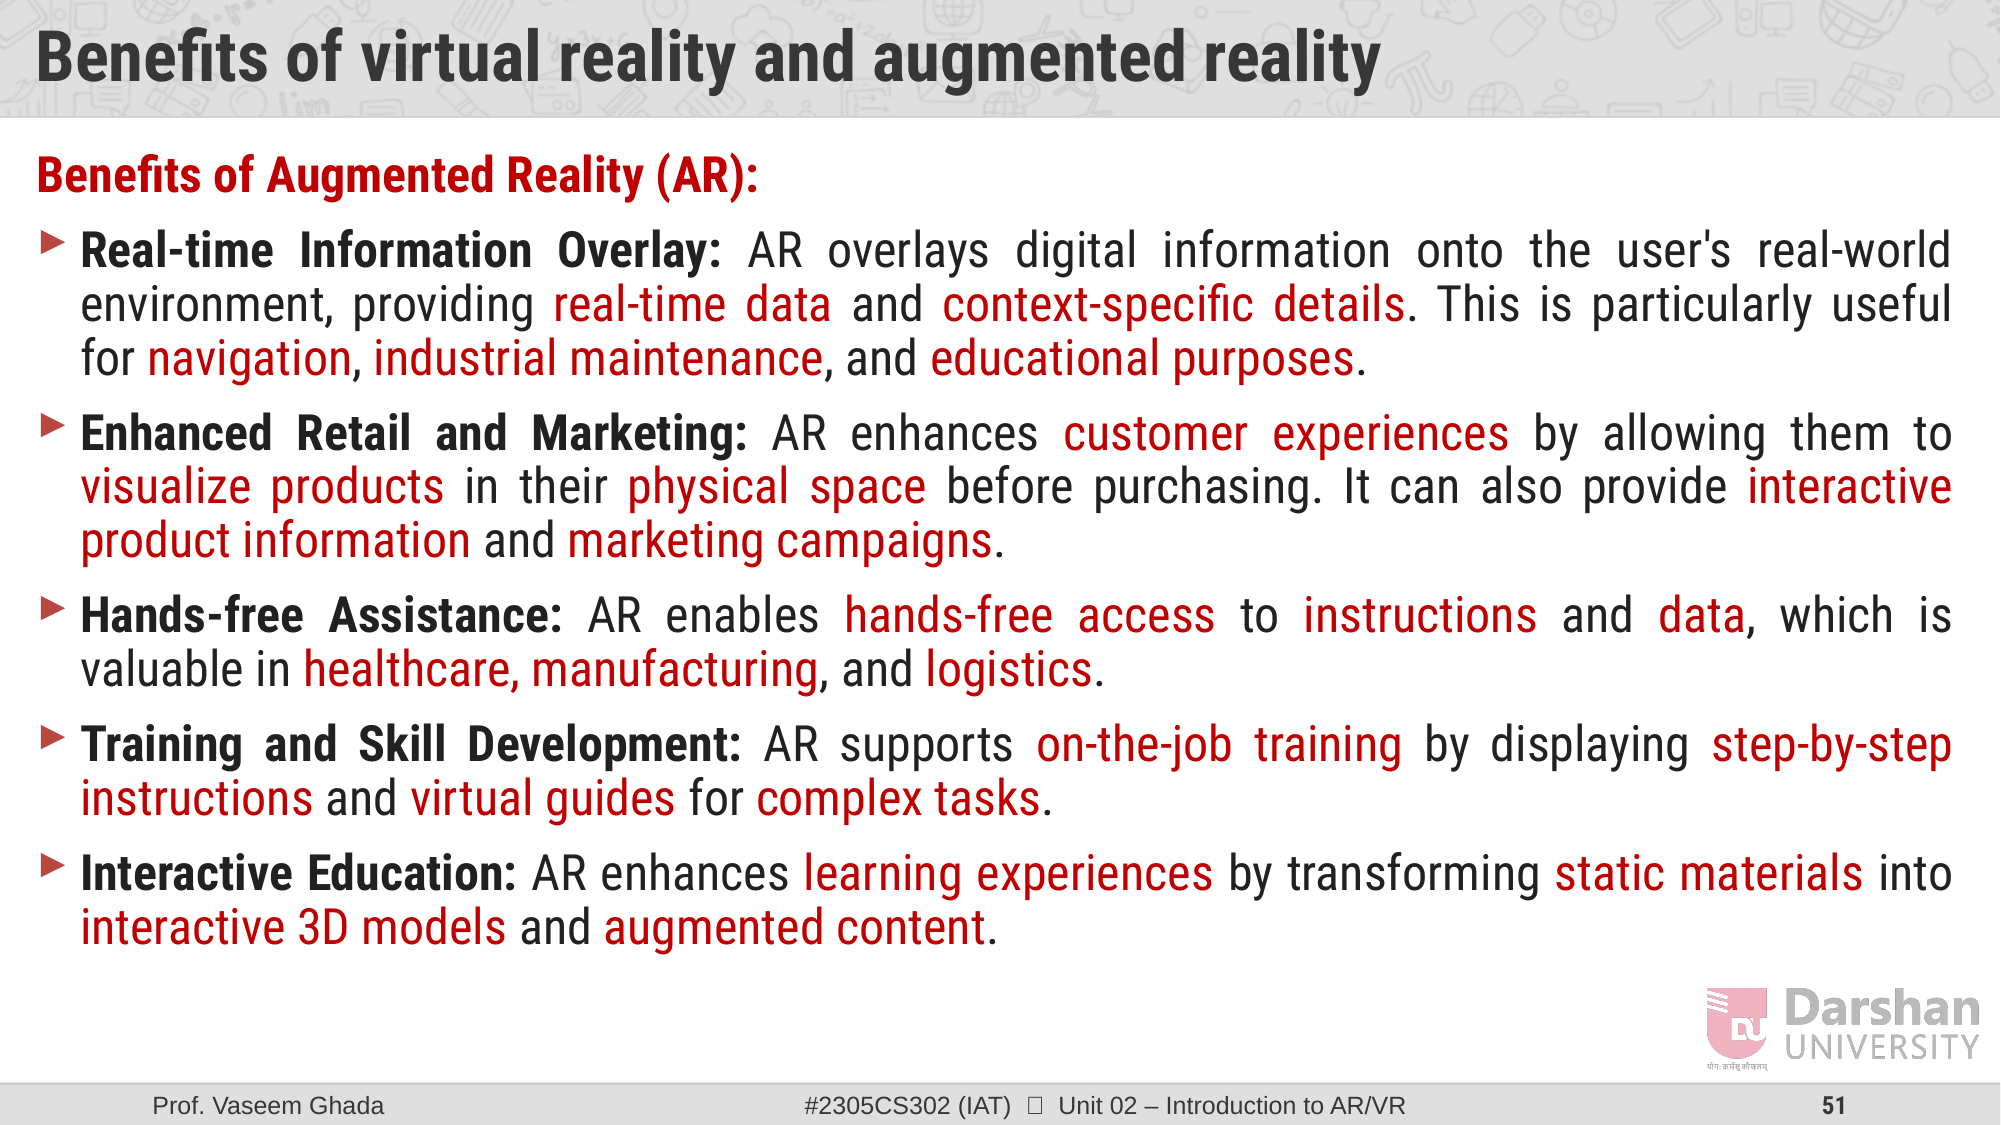

# Benefits of virtual reality and augmented reality
Benefits of Augmented Reality (AR):
Real-time Information Overlay: AR overlays digital information onto the user's real-world environment, providing real-time data and context-specific details. This is particularly useful for navigation, industrial maintenance, and educational purposes.
Enhanced Retail and Marketing: AR enhances customer experiences by allowing them to visualize products in their physical space before purchasing. It can also provide interactive product information and marketing campaigns.
Hands-free Assistance: AR enables hands-free access to instructions and data, which is valuable in healthcare, manufacturing, and logistics.
Training and Skill Development: AR supports on-the-job training by displaying step-by-step instructions and virtual guides for complex tasks.
Interactive Education: AR enhances learning experiences by transforming static materials into interactive 3D models and augmented content.